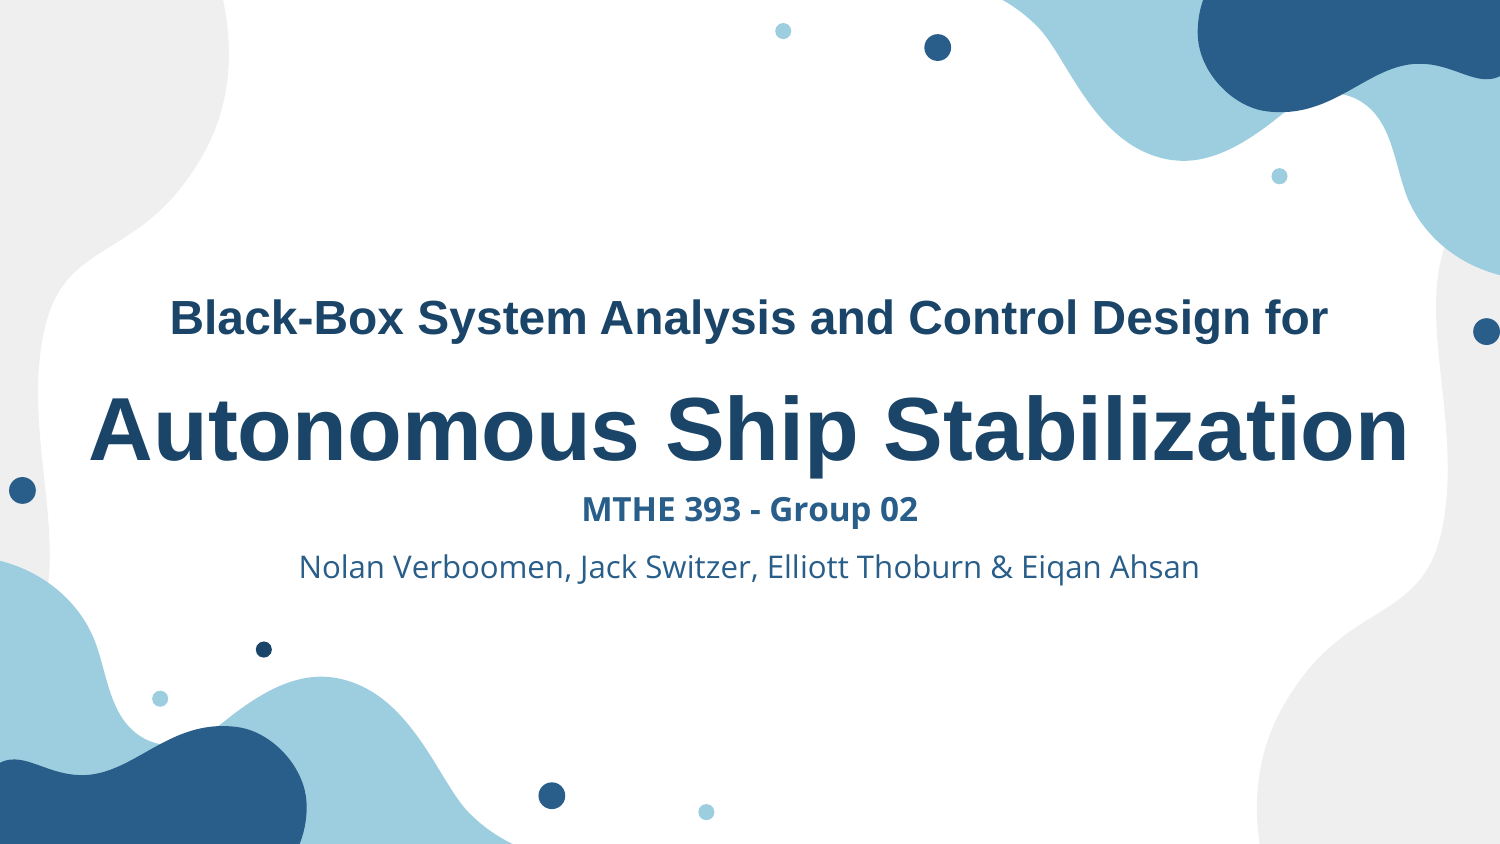

# Black-Box System Analysis and Control Design for Autonomous Ship Stabilization
MTHE 393 - Group 02
Nolan Verboomen, Jack Switzer, Elliott Thoburn & Eiqan Ahsan